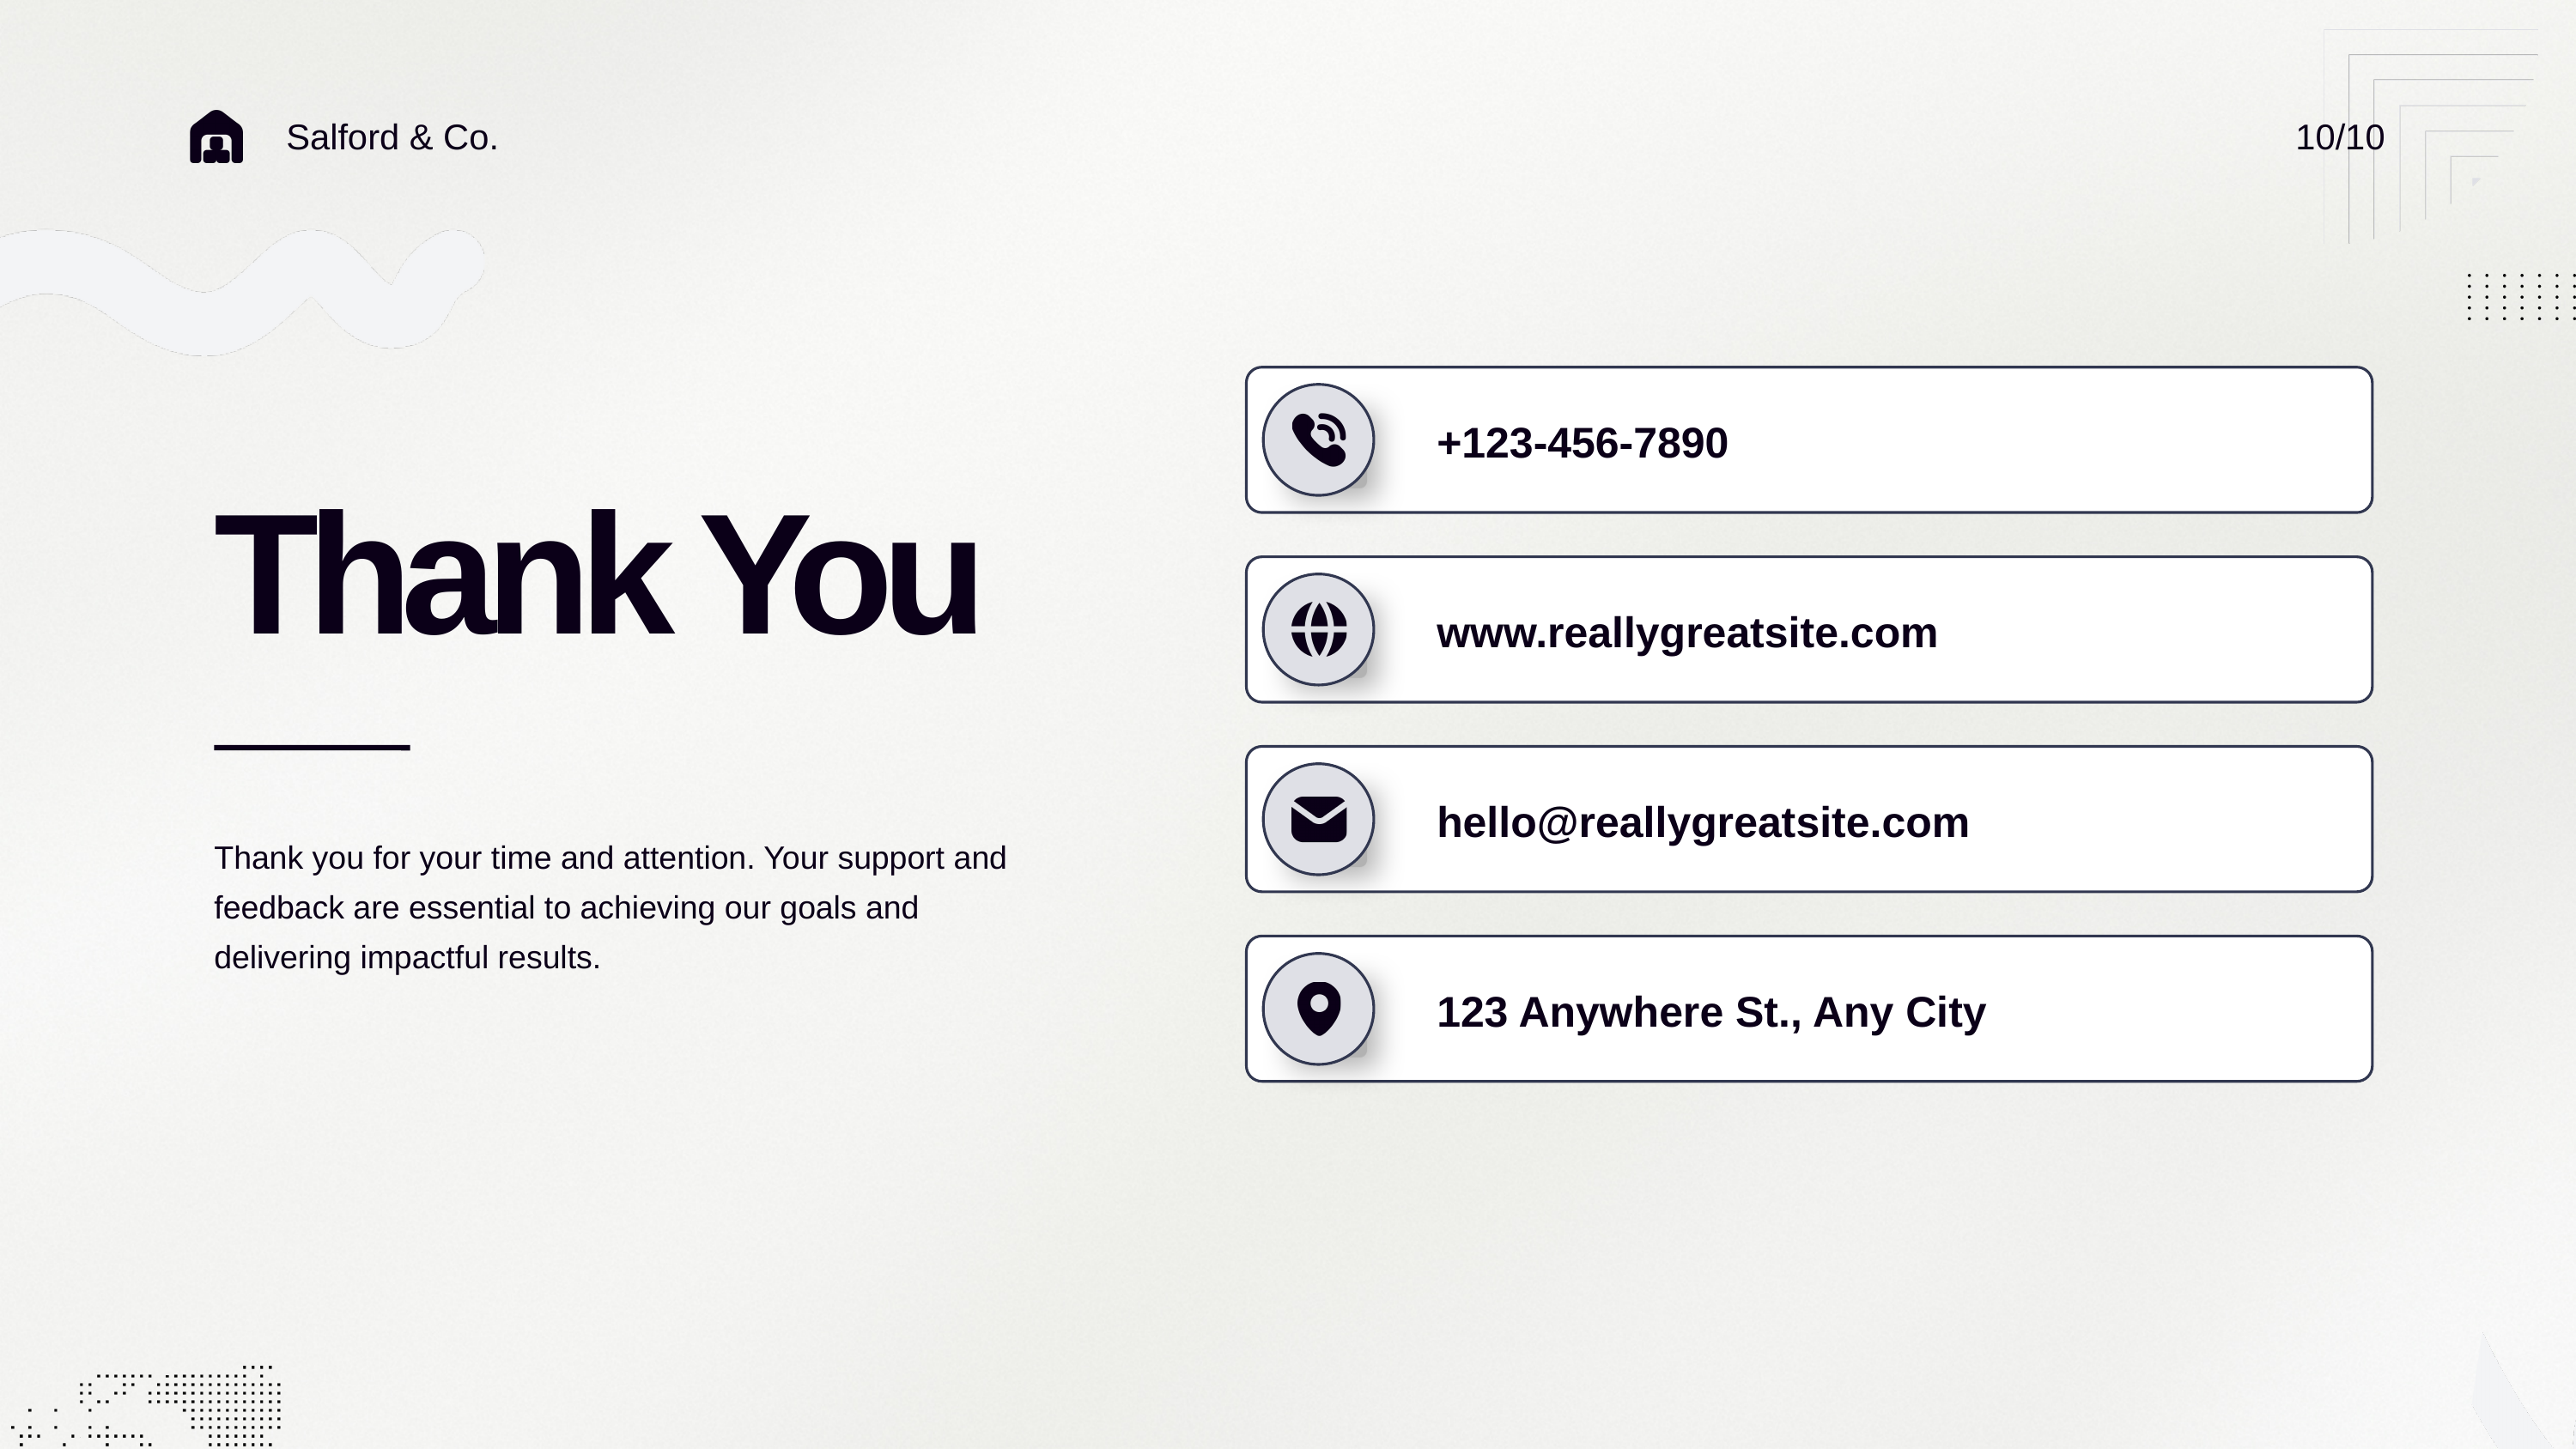

Salford & Co.
10/10

+123-456-7890

Thank You

www.reallygreatsite.com

hello@reallygreatsite.com

Thank you for your time and attention. Your support and feedback are essential to achieving our goals and delivering impactful results.

123 Anywhere St., Any City